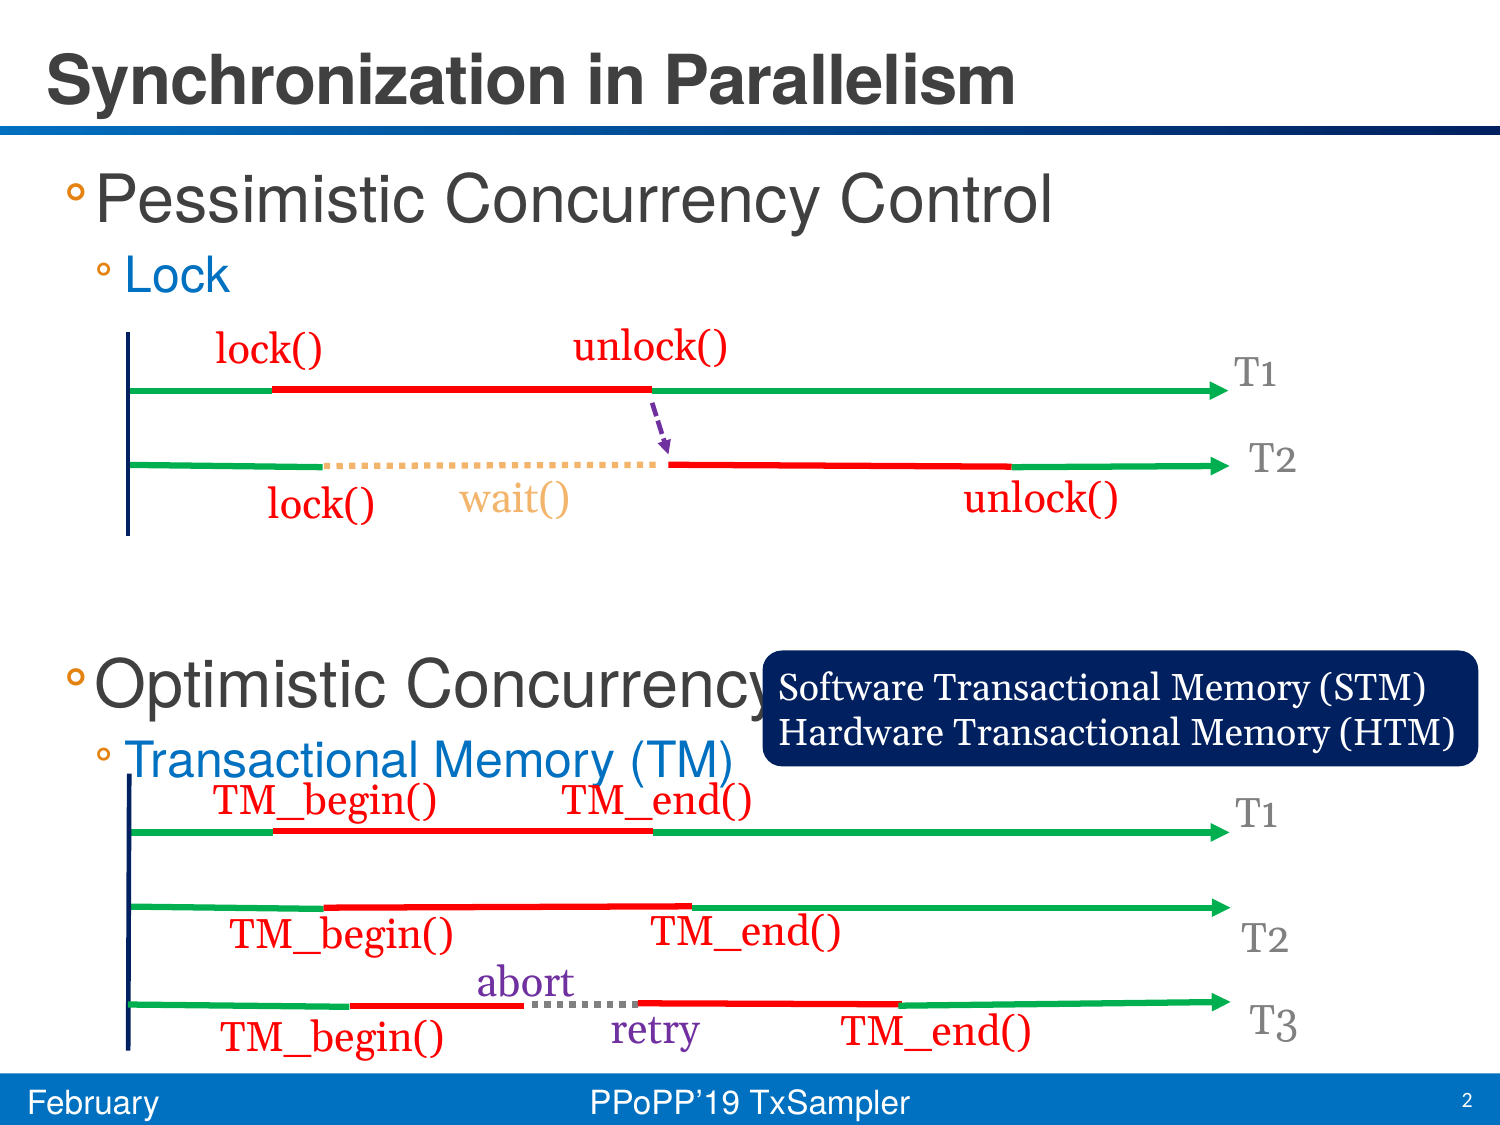

# Synchronization in Parallelism
Pessimistic Concurrency Control
Lock

Optimistic Concurrency Control
Transactional Memory (TM)

unlock()
lock()
T1
T2
wait()
unlock()
lock()
Software Transactional Memory (STM)
Hardware Transactional Memory (HTM)
TM_begin()
TM_end()
T1
TM_end()
TM_begin()
T2
abort
T3
retry
TM_end()
TM_begin()
2